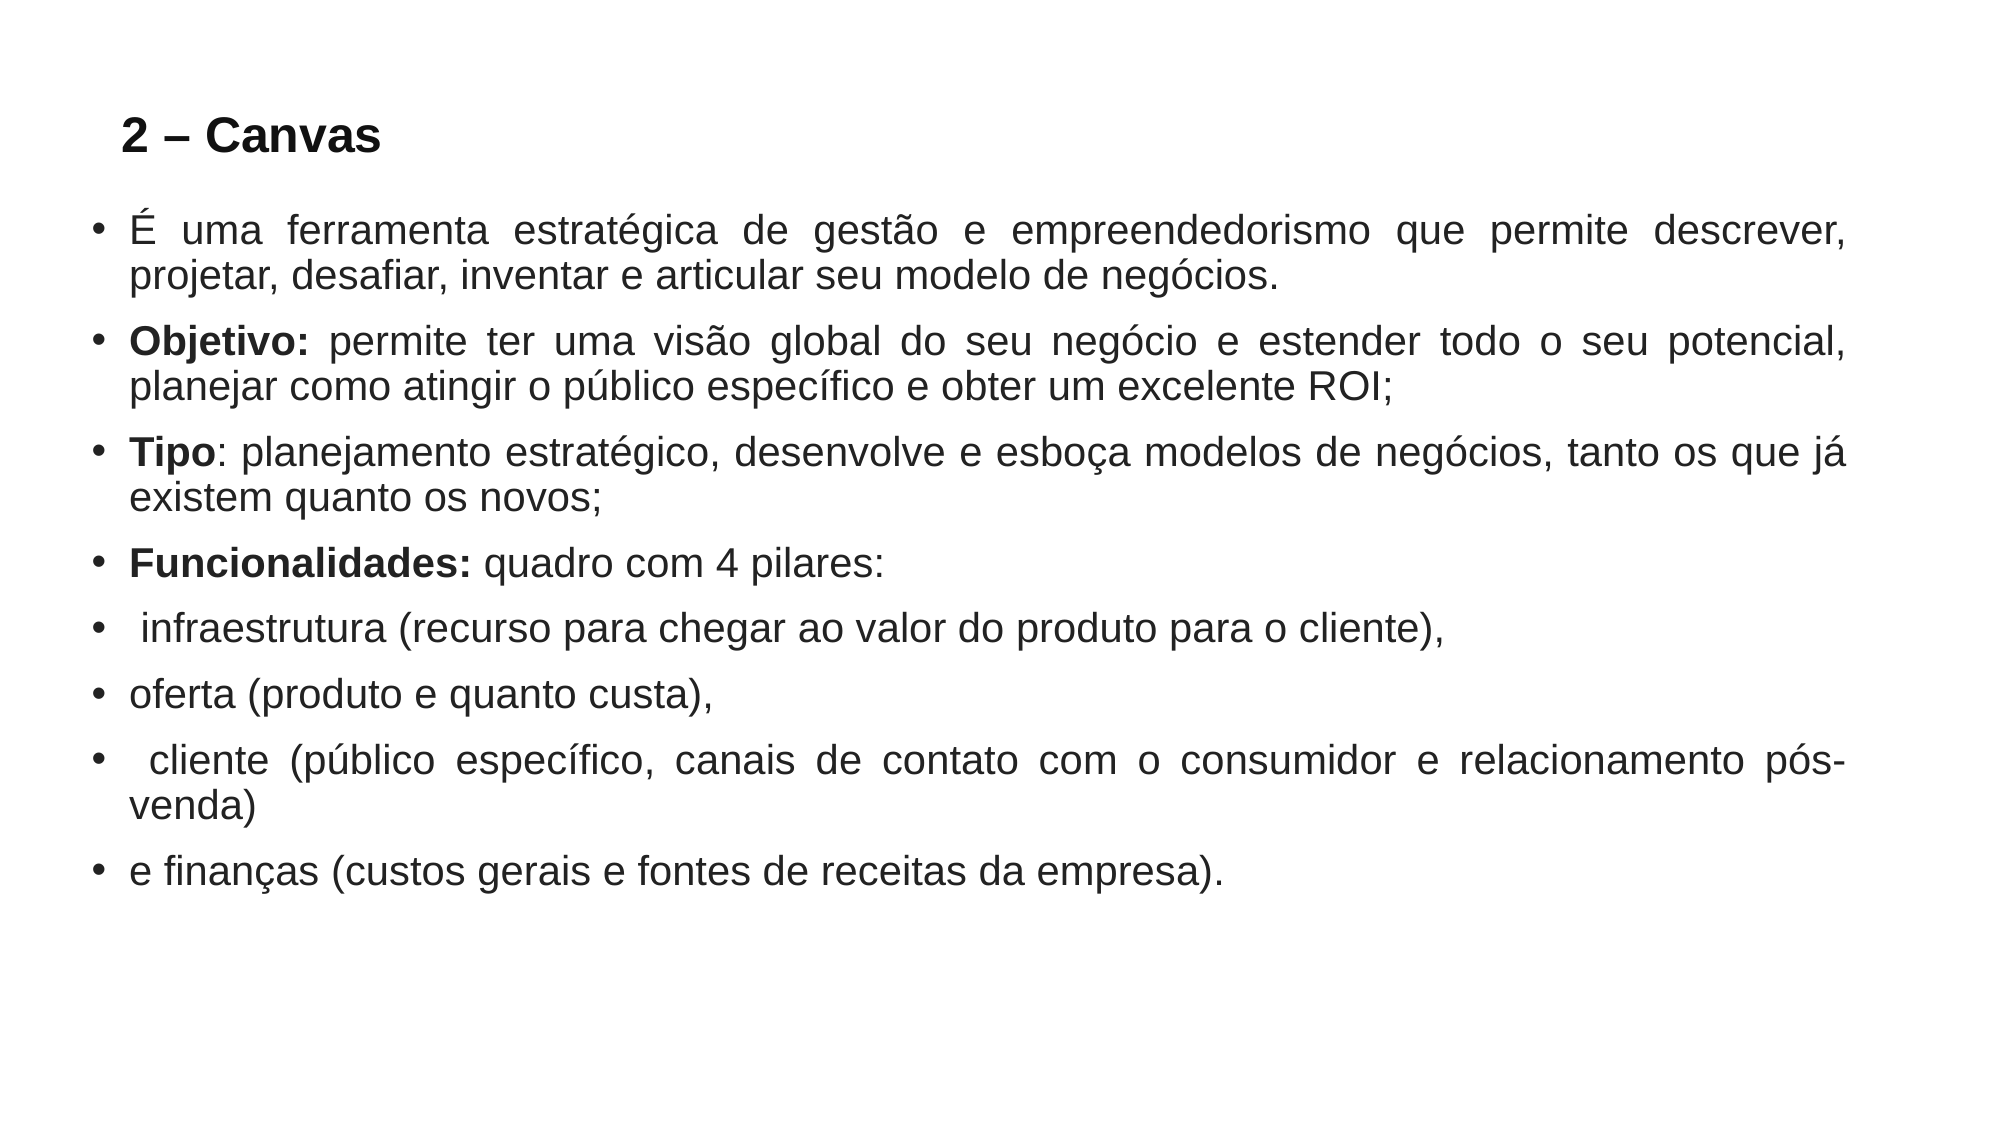

# 2 – Canvas
É uma ferramenta estratégica de gestão e empreendedorismo que permite descrever, projetar, desafiar, inventar e articular seu modelo de negócios.
Objetivo: permite ter uma visão global do seu negócio e estender todo o seu potencial, planejar como atingir o público específico e obter um excelente ROI;
Tipo: planejamento estratégico, desenvolve e esboça modelos de negócios, tanto os que já existem quanto os novos;
Funcionalidades: quadro com 4 pilares:
 infraestrutura (recurso para chegar ao valor do produto para o cliente),
oferta (produto e quanto custa),
 cliente (público específico, canais de contato com o consumidor e relacionamento pós-venda)
e finanças (custos gerais e fontes de receitas da empresa).